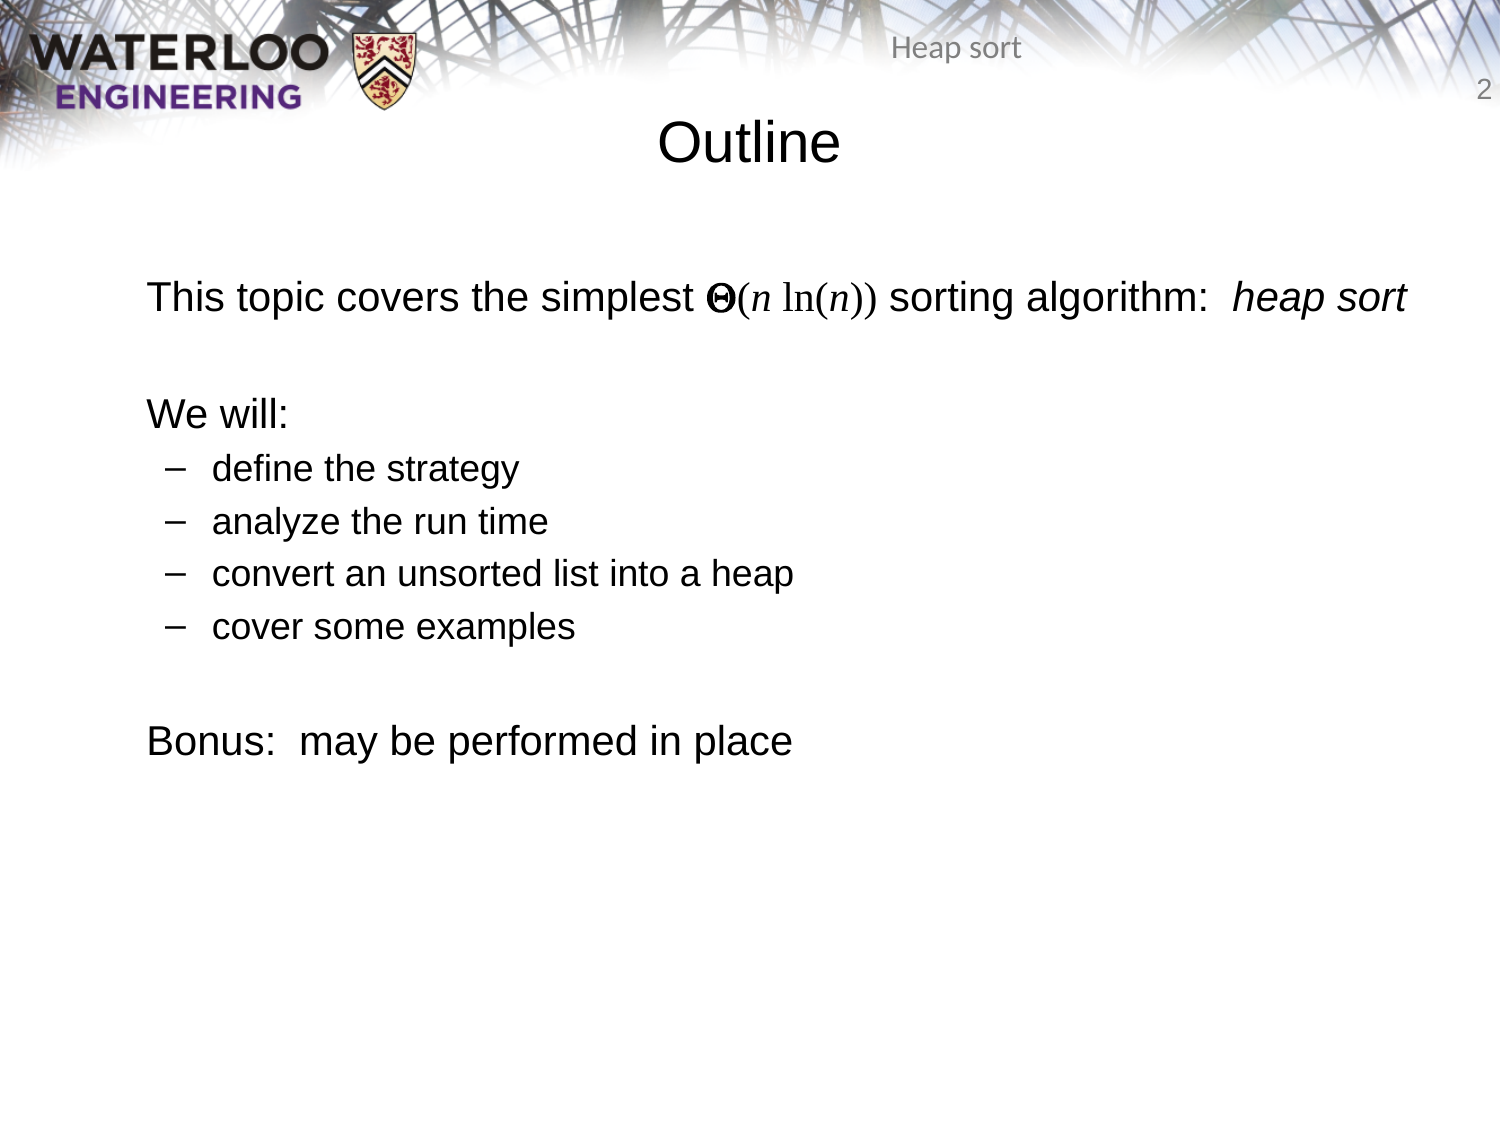

# Outline
	This topic covers the simplest Θ(n ln(n)) sorting algorithm:  heap sort

	We will:
define the strategy
analyze the run time
convert an unsorted list into a heap
cover some examples

	Bonus:  may be performed in place